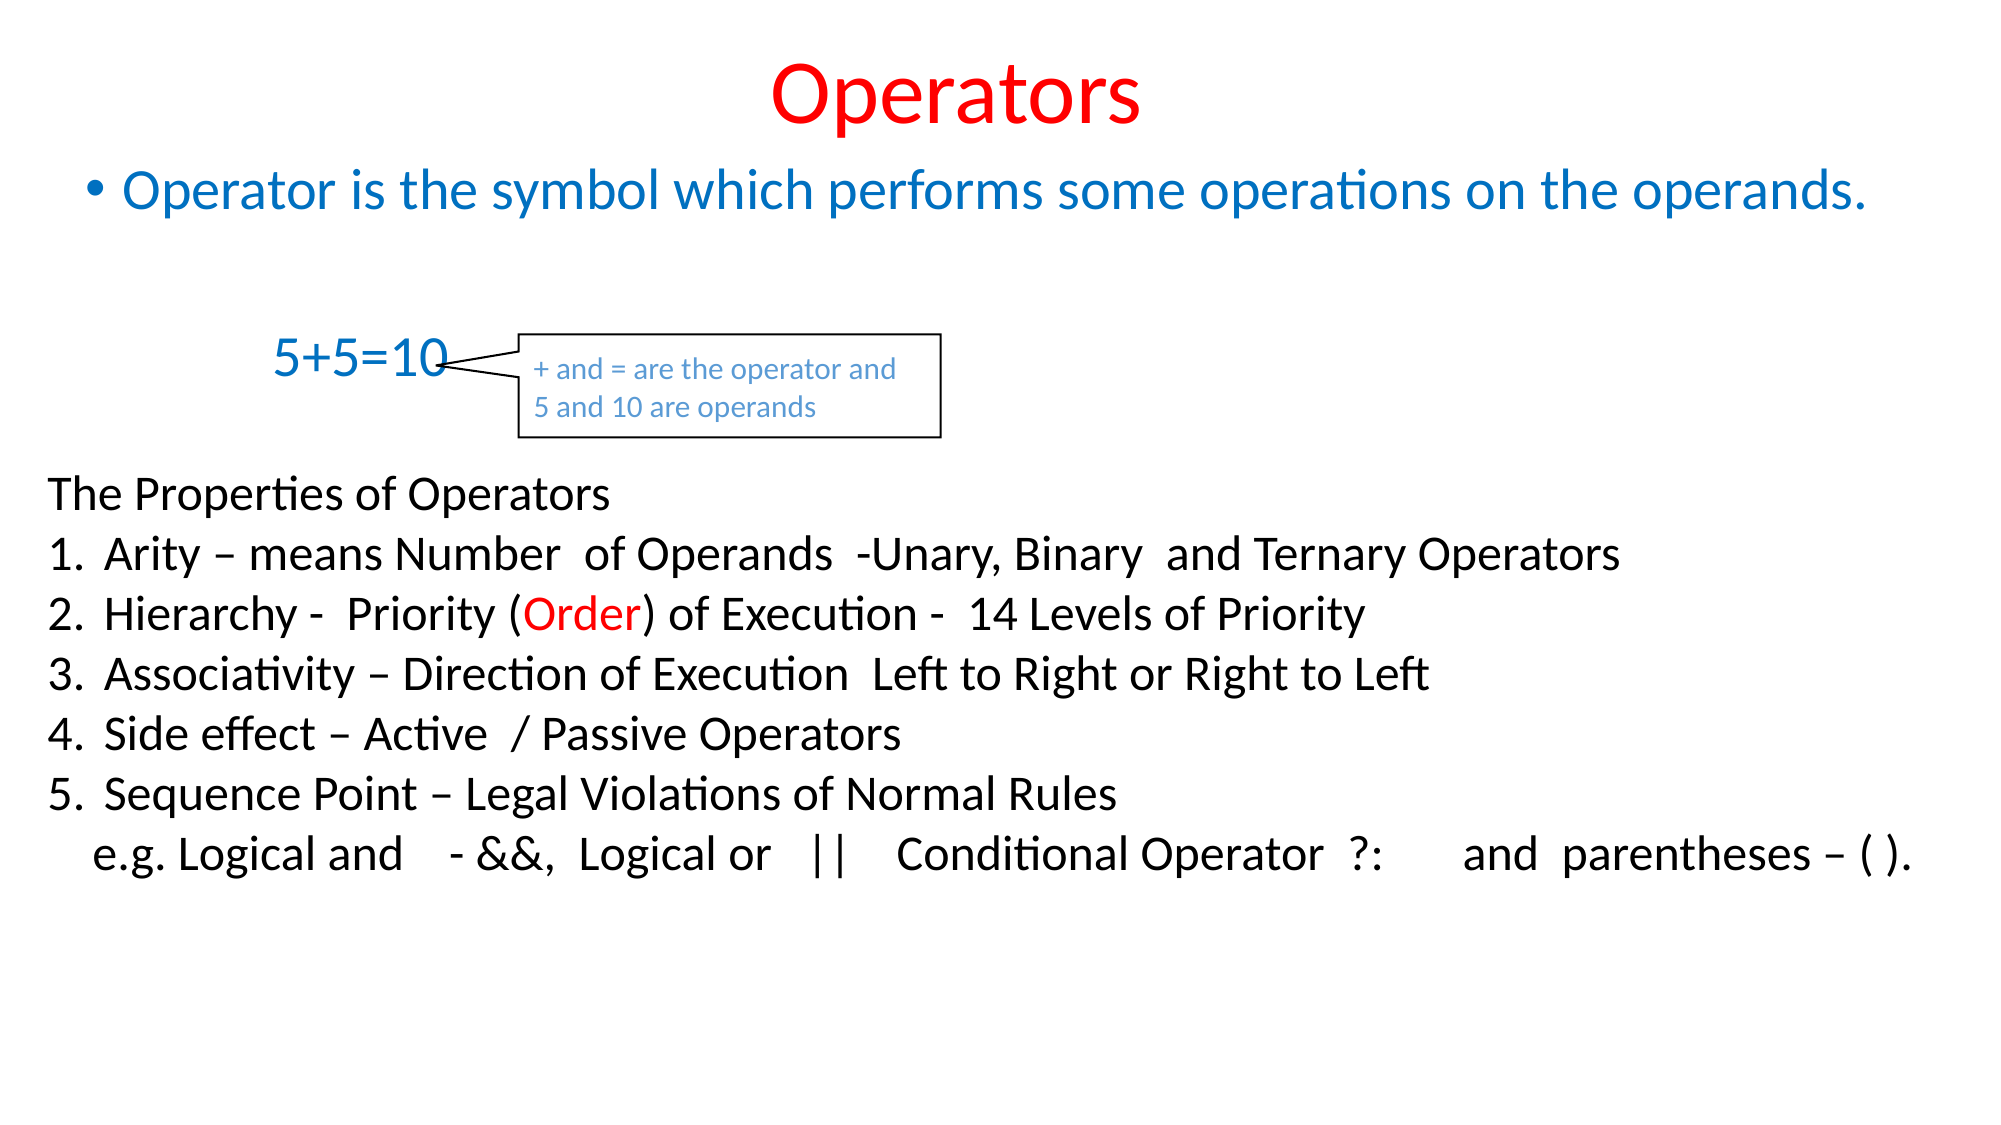

# Operators
Operator is the symbol which performs some operations on the operands.

		5+5=10
+ and = are the operator and
5 and 10 are operands
The Properties of Operators
Arity – means Number  of Operands  -Unary, Binary  and Ternary Operators
Hierarchy -  Priority (Order) of Execution -  14 Levels of Priority
Associativity – Direction of Execution  Left to Right or Right to Left
Side effect – Active  / Passive Operators
Sequence Point – Legal Violations of Normal Rules
    e.g. Logical and    - &&,  Logical or   ||    Conditional Operator  ?:       and  parentheses – ( ).